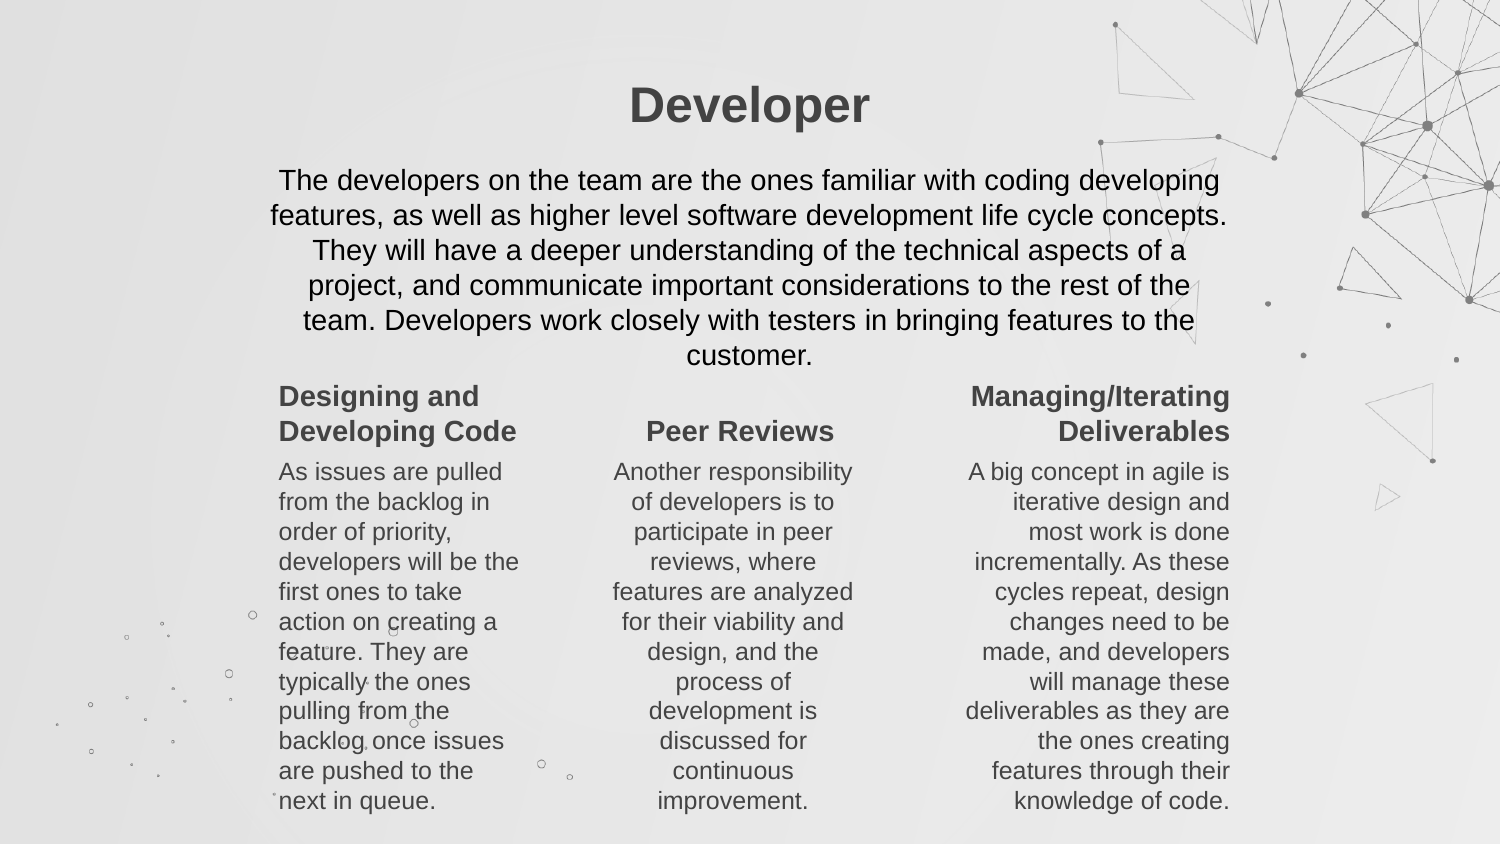

# Developer
The developers on the team are the ones familiar with coding developing features, as well as higher level software development life cycle concepts. They will have a deeper understanding of the technical aspects of a project, and communicate important considerations to the rest of the team. Developers work closely with testers in bringing features to the customer.
Designing and Developing Code
Peer Reviews
Managing/Iterating Deliverables
A big concept in agile is iterative design and most work is done incrementally. As these cycles repeat, design changes need to be made, and developers will manage these deliverables as they are the ones creating features through their knowledge of code.
As issues are pulled from the backlog in order of priority, developers will be the first ones to take action on creating a feature. They are typically the ones pulling from the backlog once issues are pushed to the next in queue.
Another responsibility of developers is to participate in peer reviews, where features are analyzed for their viability and design, and the process of development is discussed for continuous improvement.